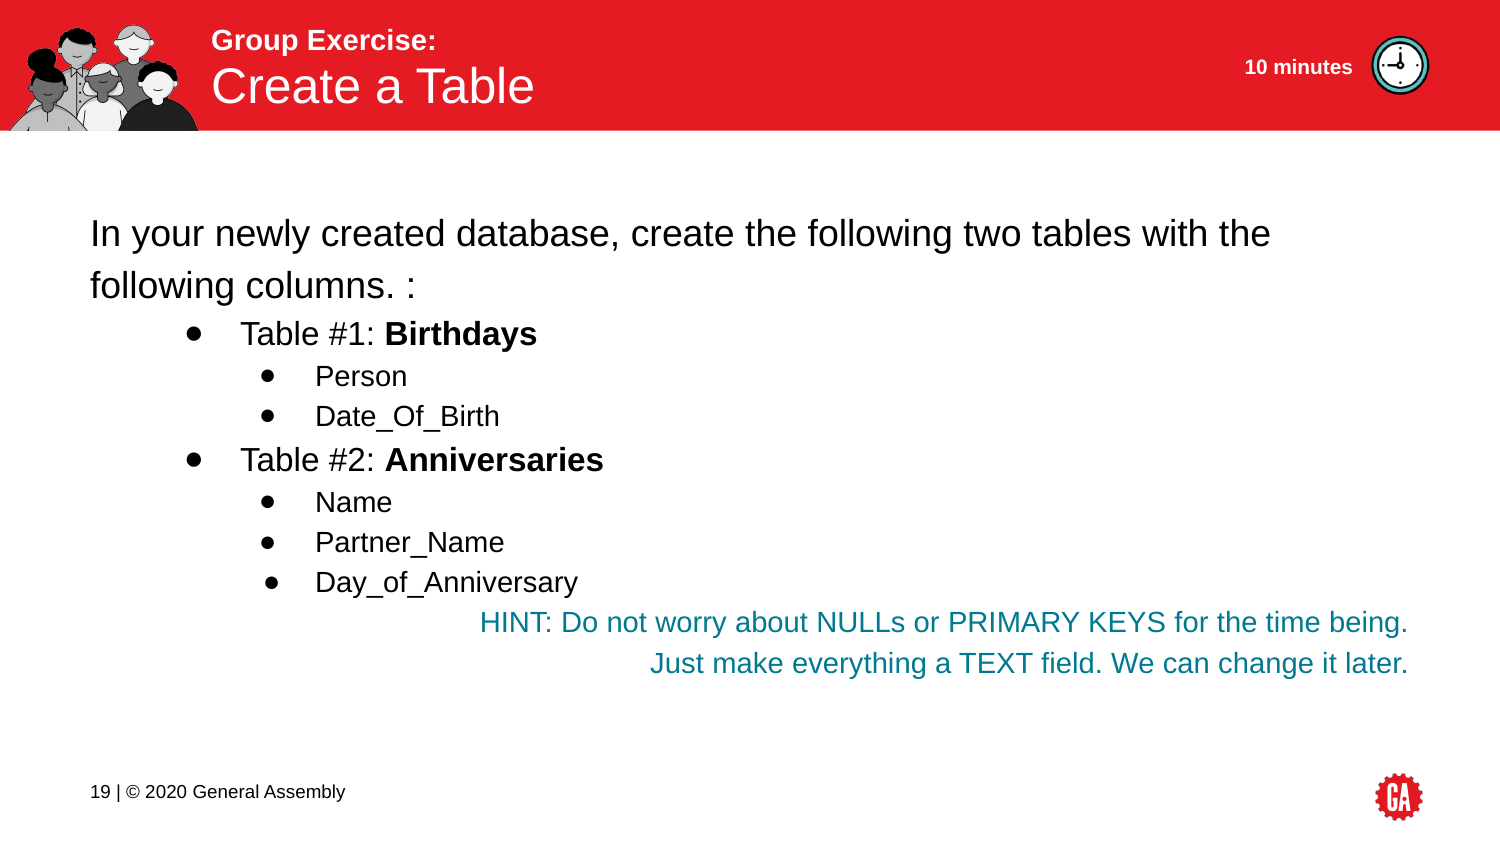

10 minutes
# Create a Table
In your newly created database, create the following two tables with the following columns. :
Table #1: Birthdays
Person
Date_Of_Birth
Table #2: Anniversaries
Name
Partner_Name
Day_of_Anniversary
HINT: Do not worry about NULLs or PRIMARY KEYS for the time being.
Just make everything a TEXT field. We can change it later.
19 | © 2020 General Assembly